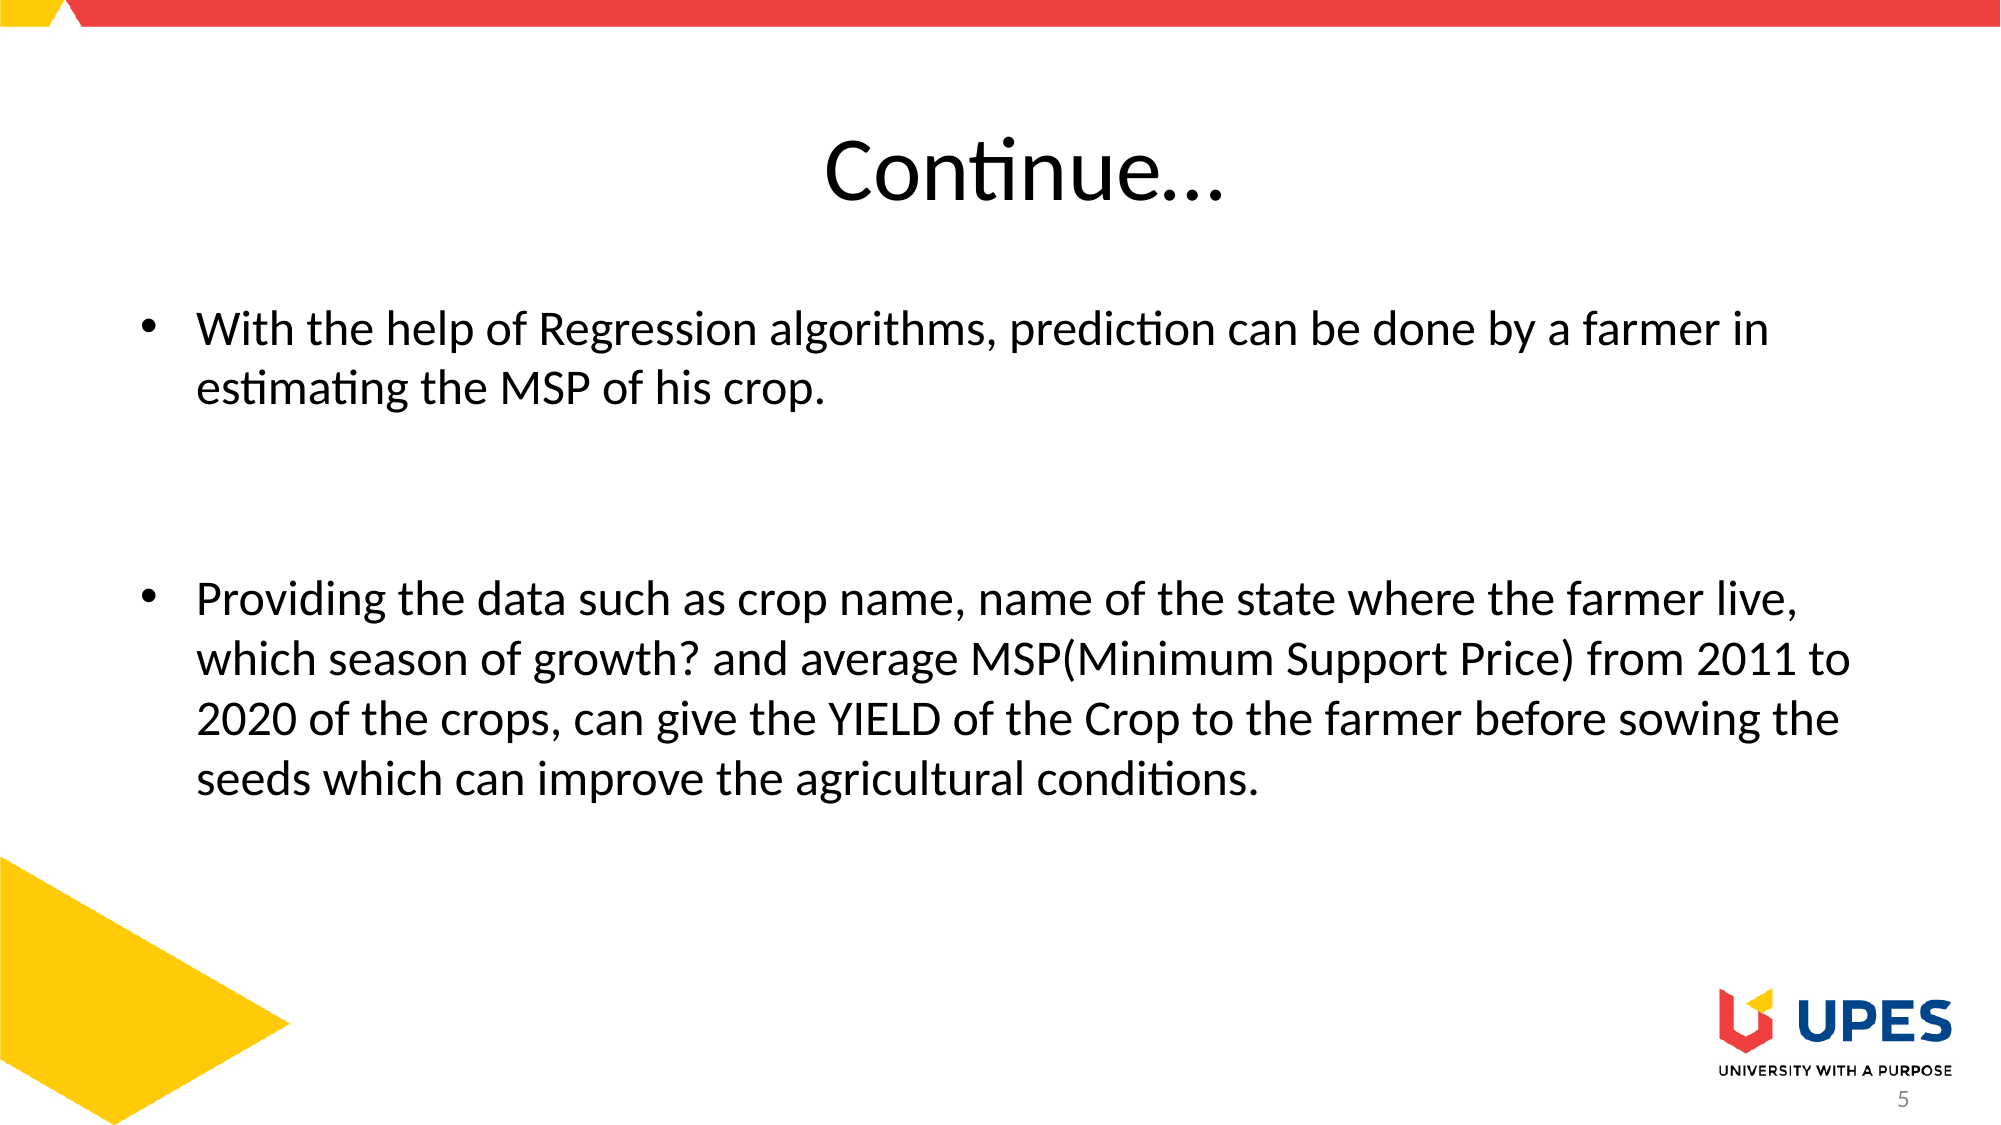

# Continue…
With the help of Regression algorithms, prediction can be done by a farmer in estimating the MSP of his crop.

Providing the data such as crop name, name of the state where the farmer live, which season of growth? and average MSP(Minimum Support Price) from 2011 to 2020 of the crops, can give the YIELD of the Crop to the farmer before sowing the seeds which can improve the agricultural conditions.